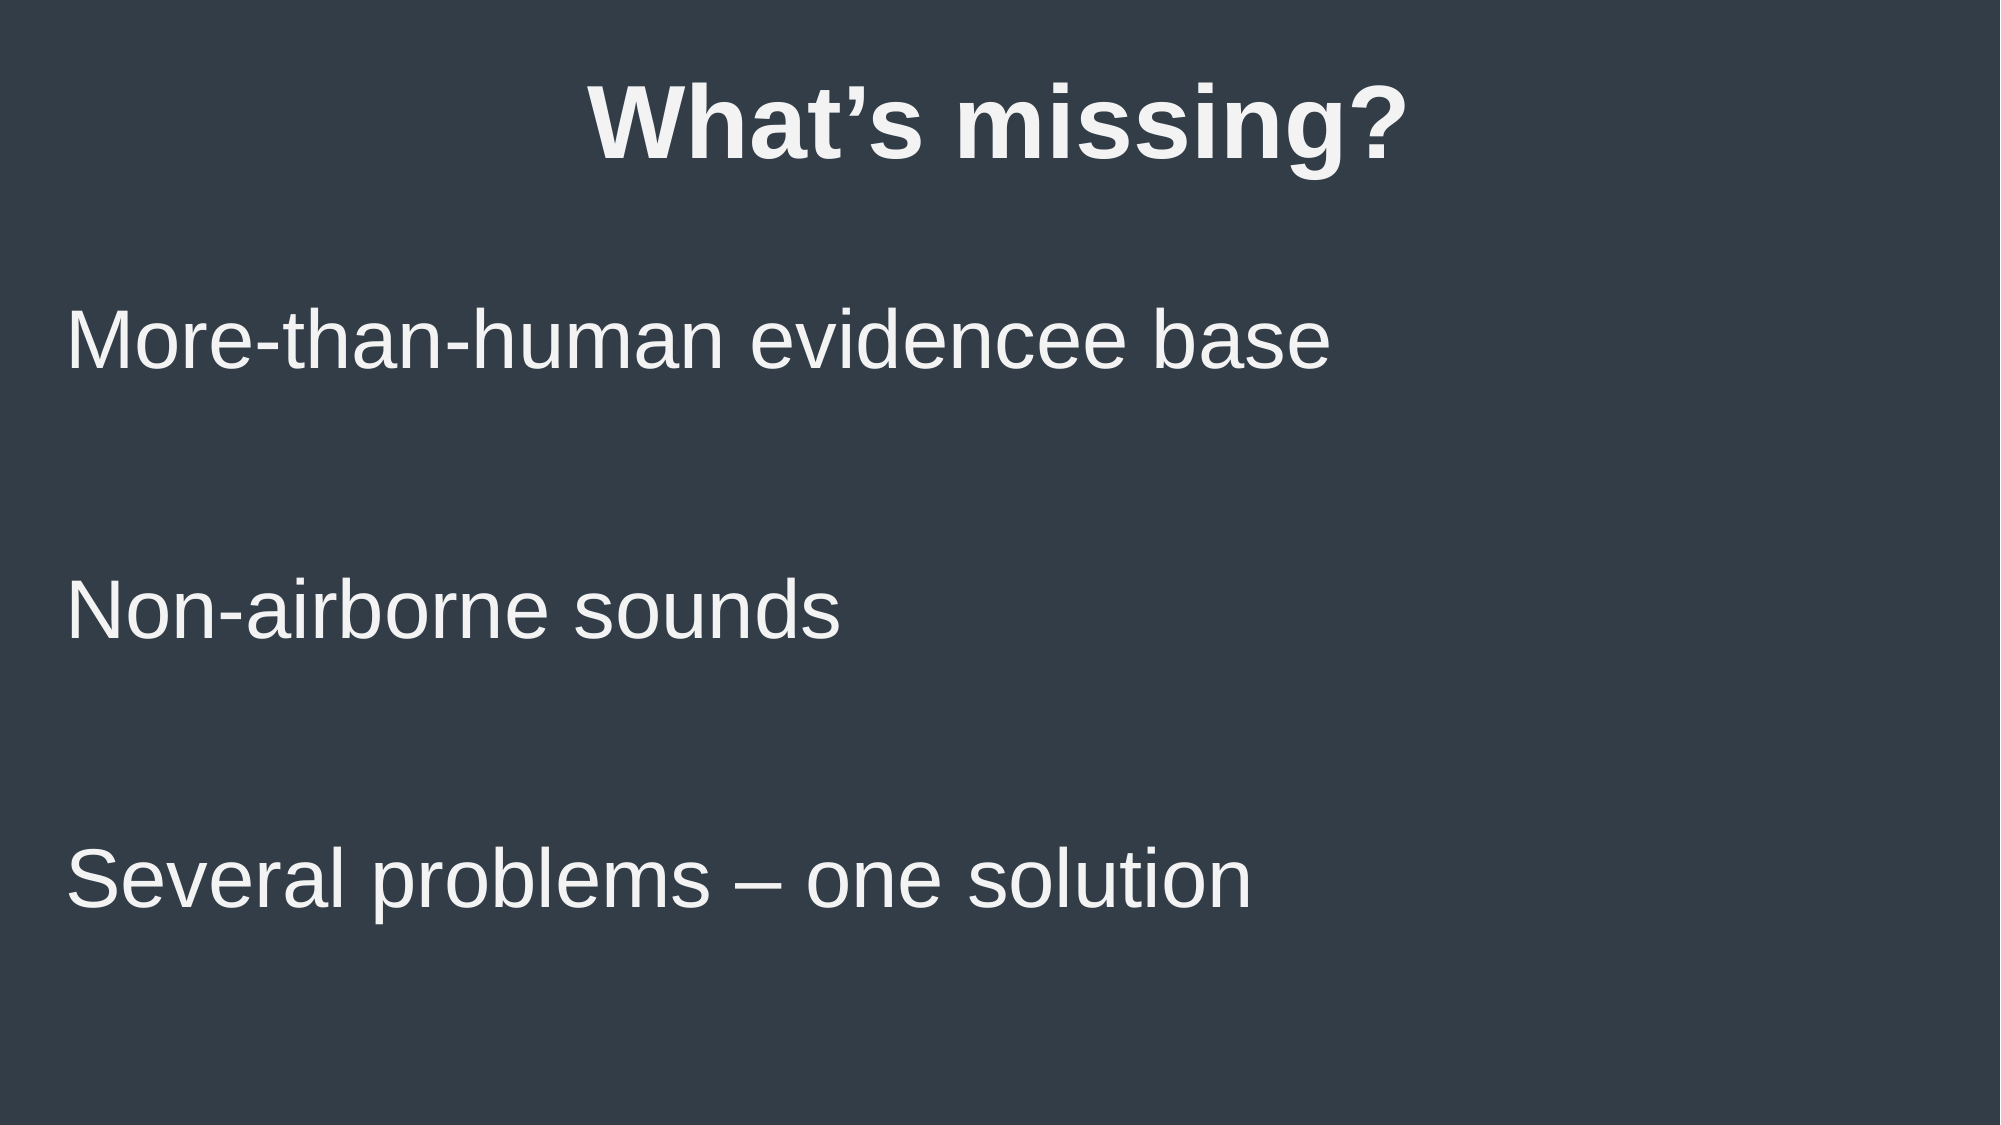

# What’s missing?
More-than-human evidencee base

Non-airborne sounds

Several problems – one solution